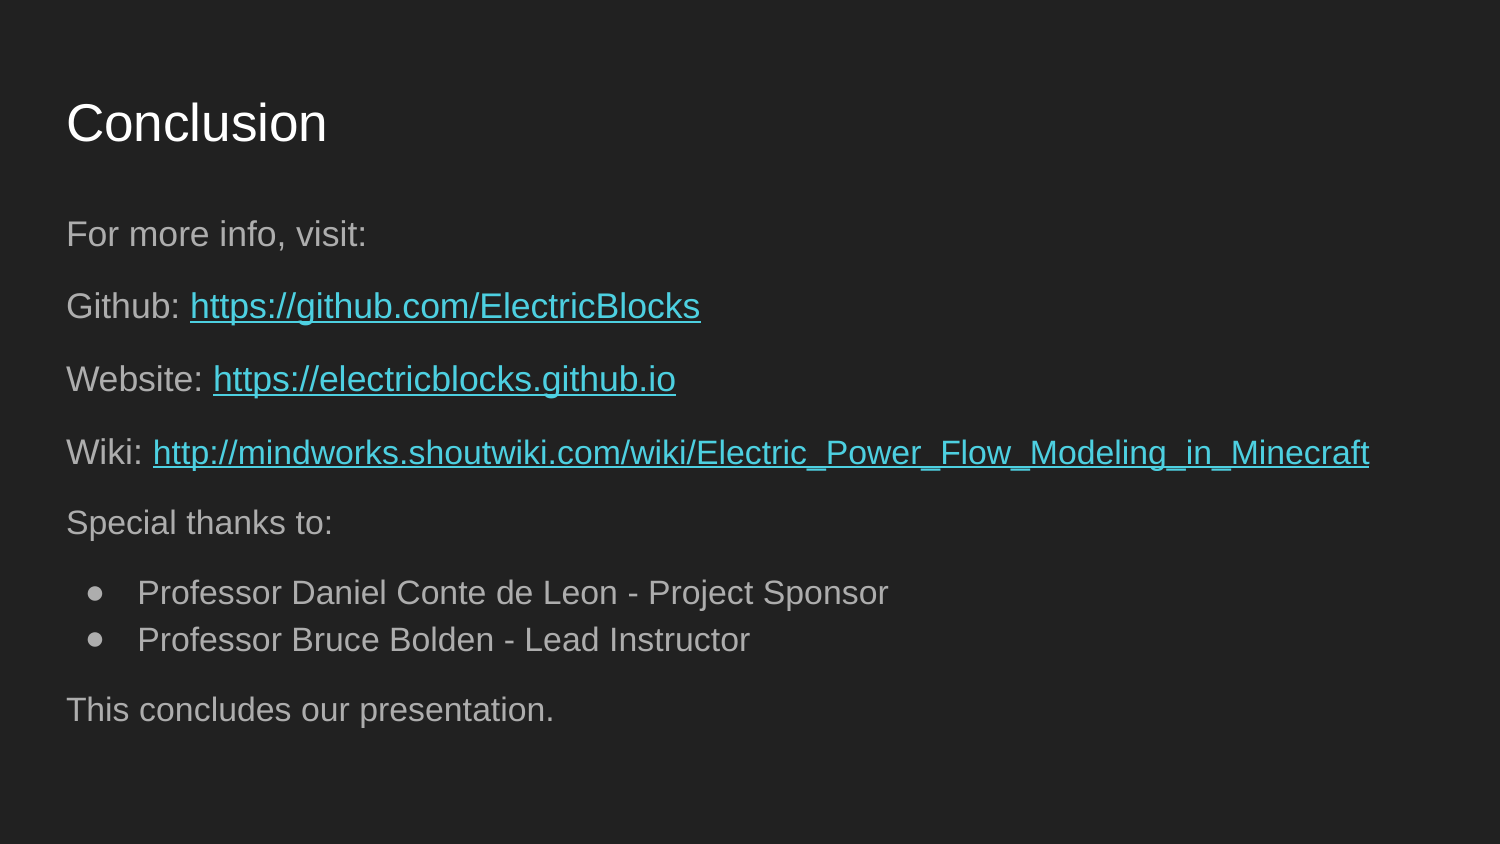

# Conclusion
For more info, visit:
Github: https://github.com/ElectricBlocks
Website: https://electricblocks.github.io
Wiki: http://mindworks.shoutwiki.com/wiki/Electric_Power_Flow_Modeling_in_Minecraft
Special thanks to:
Professor Daniel Conte de Leon - Project Sponsor
Professor Bruce Bolden - Lead Instructor
This concludes our presentation.